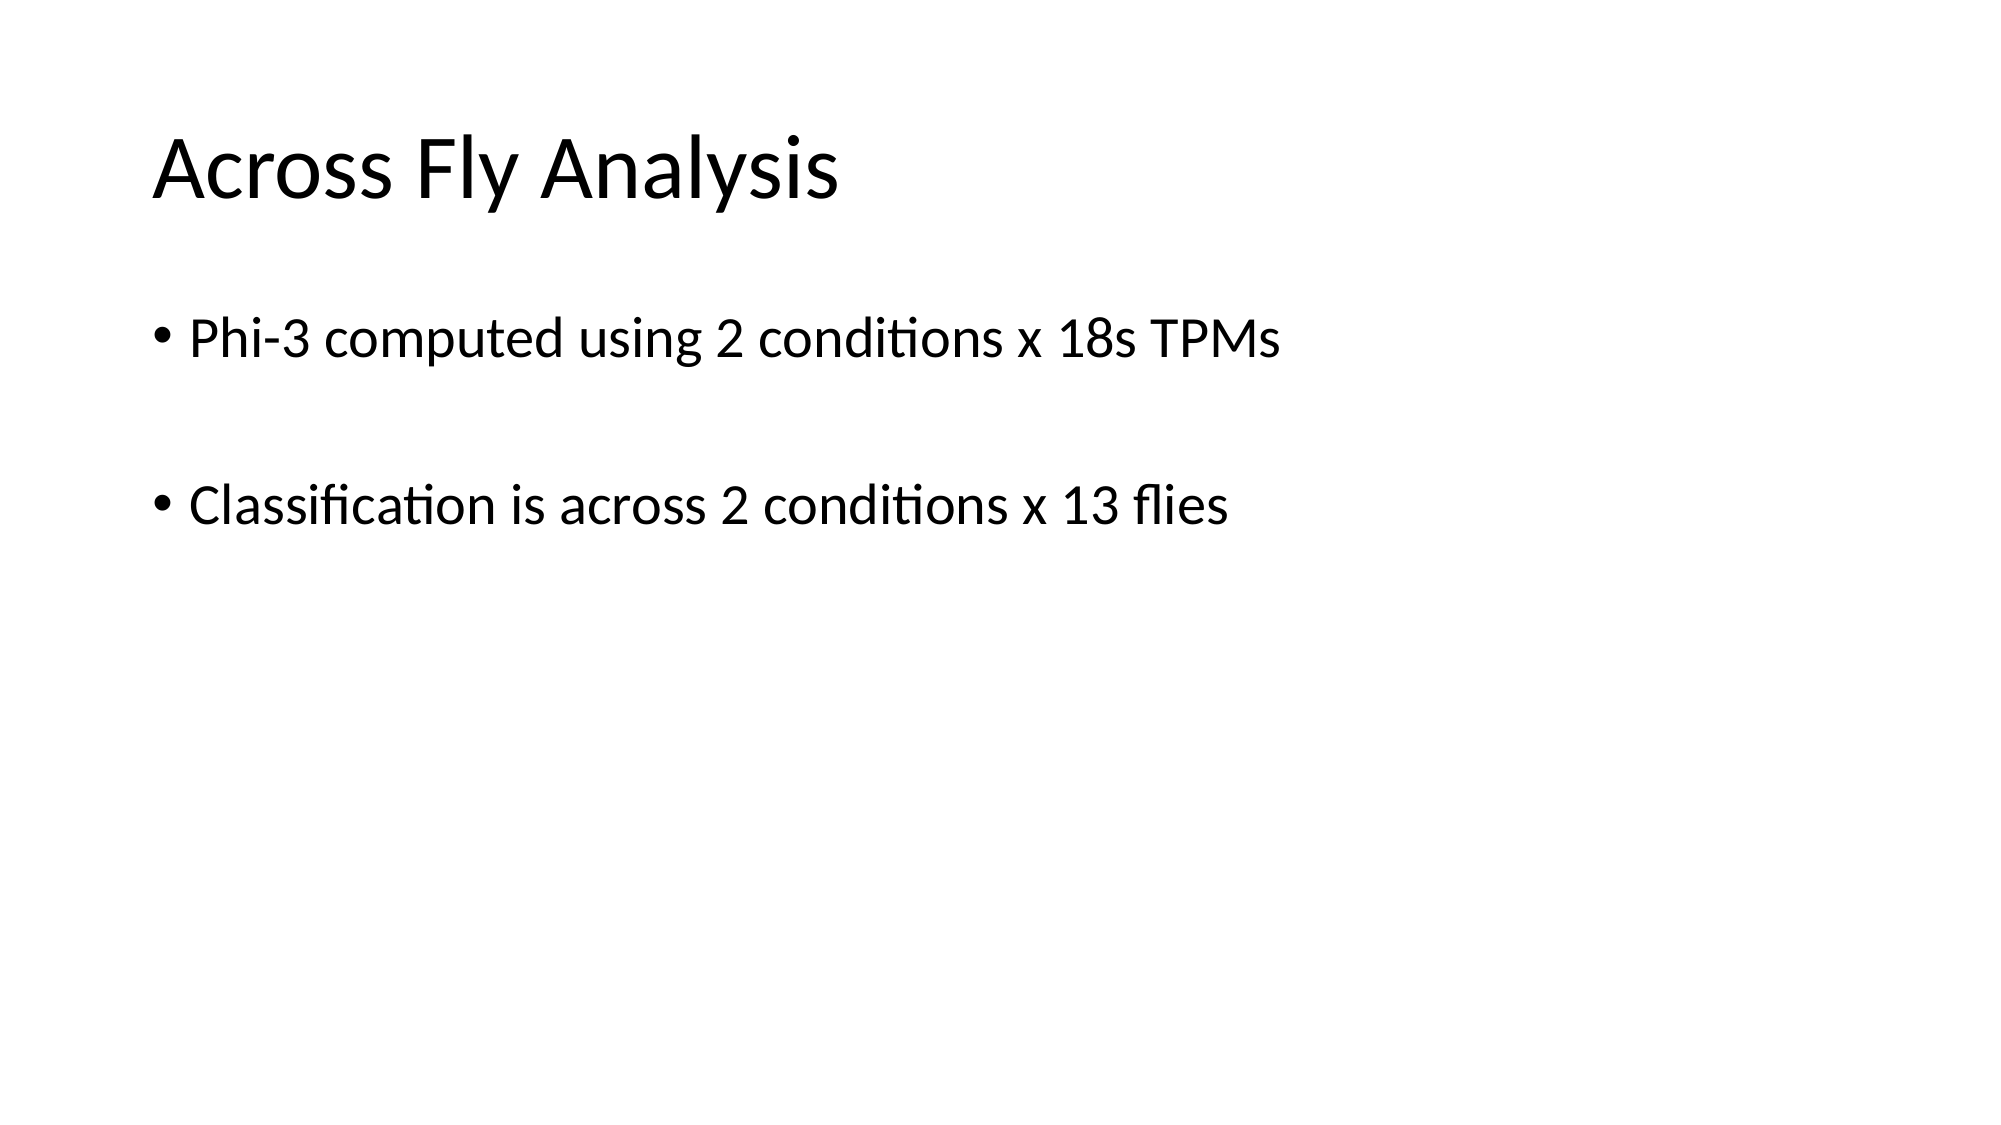

# Across Fly Analysis
Phi-3 computed using 2 conditions x 18s TPMs

Classification is across 2 conditions x 13 flies